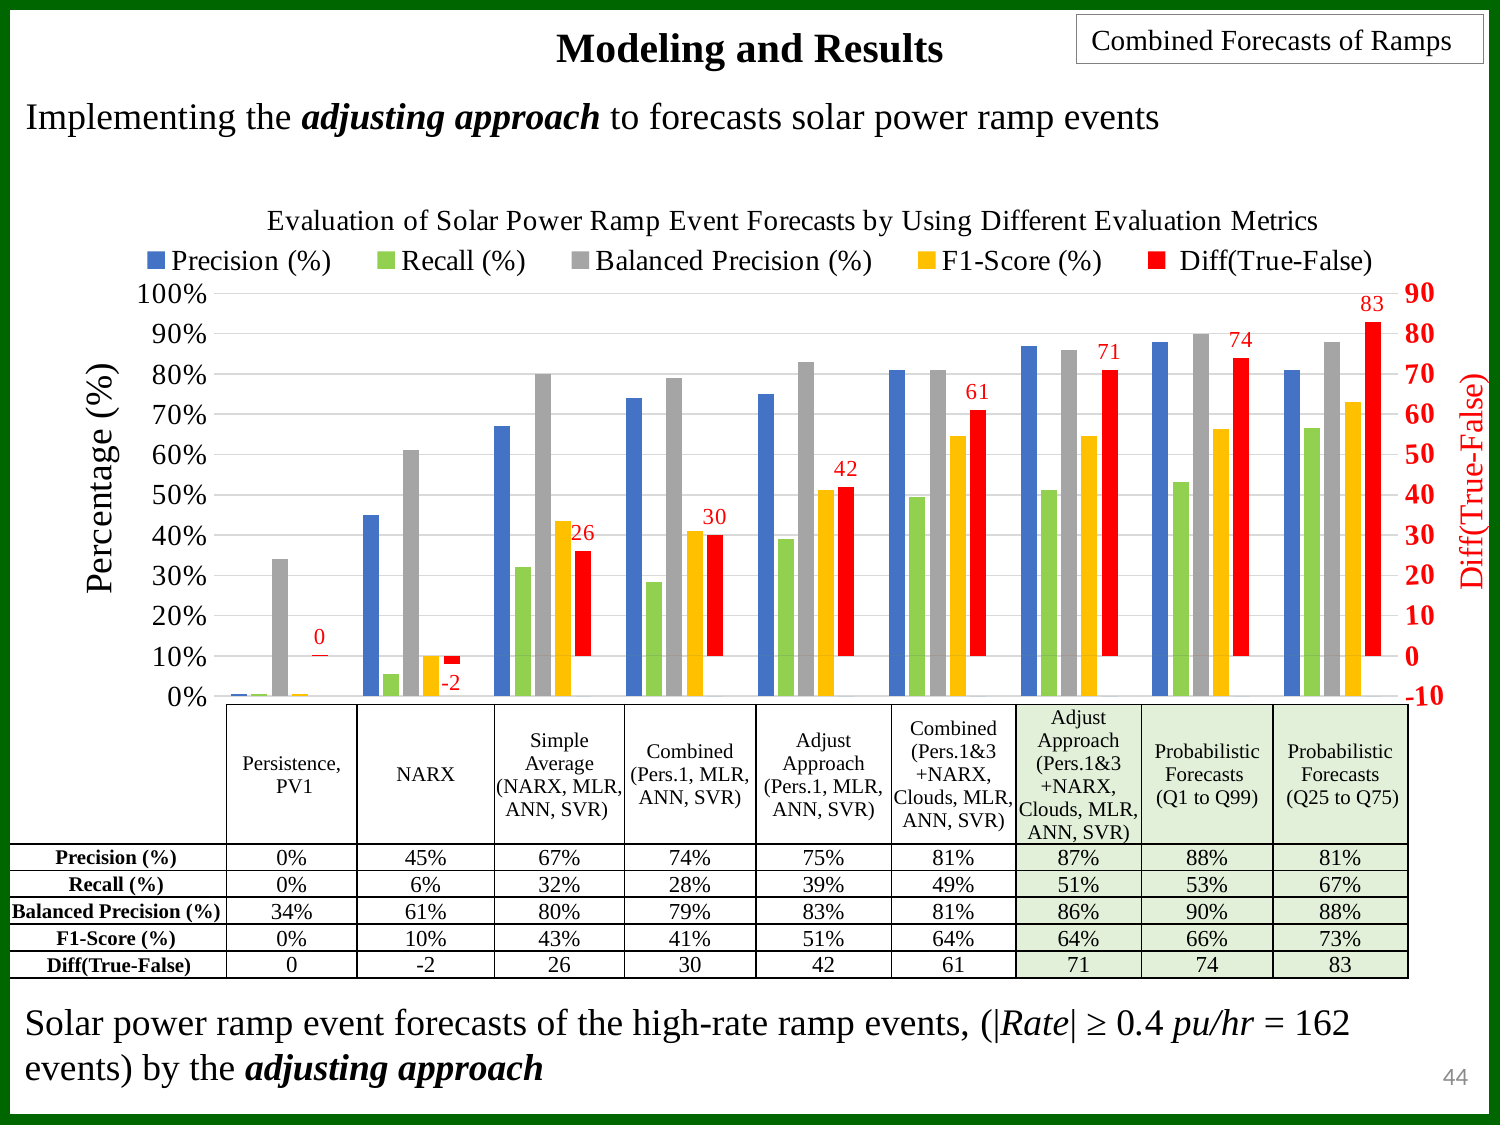

Modeling and Results
Combined Forecasts of Ramps
Implementing the adjusting approach to forecasts solar power ramp events

### Chart: Evaluation of Solar Power Ramp Event Forecasts by Using Different Evaluation Metrics

| Category | Precision (%) | Recall (%) | Balanced Precision (%) | F1-Score (%) | Pad | Pad | Pad | Pad | Pad |  Diff(True-False) |
|---|---|---|---|---|---|---|---|---|---|---|
| Persistence,
 PV1 | 0.0045 | 0.0045 | 0.34 | 0.0045 | None | None | None | None | None | 0.2 |
| NARX | 0.45 | 0.05555555555555555 | 0.61 | 0.0989010989010989 | None | None | None | None | None | -2.0 |
| Simple Average (NARX, MLR, ANN, SVR)  | 0.67 | 0.32098765432098764 | 0.8 | 0.434035131431419 | 0.0 | 0.0 | 0.0 | 0.0 | 0.0 | 26.0 |
| Combined Forecasts | 0.74 | 0.2839506172839506 | 0.79 | 0.41041716903785874 | 0.0 | 0.0 | 0.0 | 0.0 | 0.0 | 30.0 |
| Adjust Approach (Pers.1) | 0.75 | 0.3888888888888889 | 0.83 | 0.5121951219512195 | 0.0 | 0.0 | 0.0 | 0.0 | 0.0 | 42.0 |
| RF-Regression | 0.81 | 0.49382716049382713 | 0.81 | 0.6449048852371171 | 0.0 | 0.0 | 0.0 | 0.0 | 0.0 | 61.0 |
| Adjust Approach (Pers.1,3 +NARX +Clouds) | 0.87 | 0.5123456790123457 | 0.86 | 0.6449048852371171 | 0.0 | 0.0 | 0.0 | 0.0 | 0.0 | 71.0 |
| Probabilistc Forecasts
(Q1 to Q99) | 0.88 | 0.5308641975308642 | 0.9 | 0.6622331116555829 | 0.0 | 0.0 | 0.0 | 0.0 | 0.0 | 74.0 |
| Probabilistc Forecasts
 (Q25 to Q75) | 0.81 | 0.6666666666666666 | 0.88 | 0.7313769751693003 | 0.0 | 0.0 | 0.0 | 0.0 | 0.0 | 83.0 |
|  | Persistence,
 PV1 | NARX | Simple Average (NARX, MLR, ANN, SVR) | Combined (Pers.1, MLR, ANN, SVR) | Adjust Approach (Pers.1, MLR, ANN, SVR) | Combined (Pers.1&3 +NARX, Clouds, MLR, ANN, SVR) | Adjust Approach (Pers.1&3 +NARX, Clouds, MLR, ANN, SVR) | Probabilistic Forecasts
(Q1 to Q99) | Probabilistic Forecasts
 (Q25 to Q75) |
| --- | --- | --- | --- | --- | --- | --- | --- | --- | --- |
| Precision (%) | 0% | 45% | 67% | 74% | 75% | 81% | 87% | 88% | 81% |
| Recall (%) | 0% | 6% | 32% | 28% | 39% | 49% | 51% | 53% | 67% |
| Balanced Precision (%) | 34% | 61% | 80% | 79% | 83% | 81% | 86% | 90% | 88% |
| F1-Score (%) | 0% | 10% | 43% | 41% | 51% | 64% | 64% | 66% | 73% |
| Diff(True-False) | 0 | -2 | 26 | 30 | 42 | 61 | 71 | 74 | 83 |
Solar power ramp event forecasts of the high-rate ramp events, (|Rate| ≥ 0.4 pu/hr = 162 events) by the adjusting approach
44